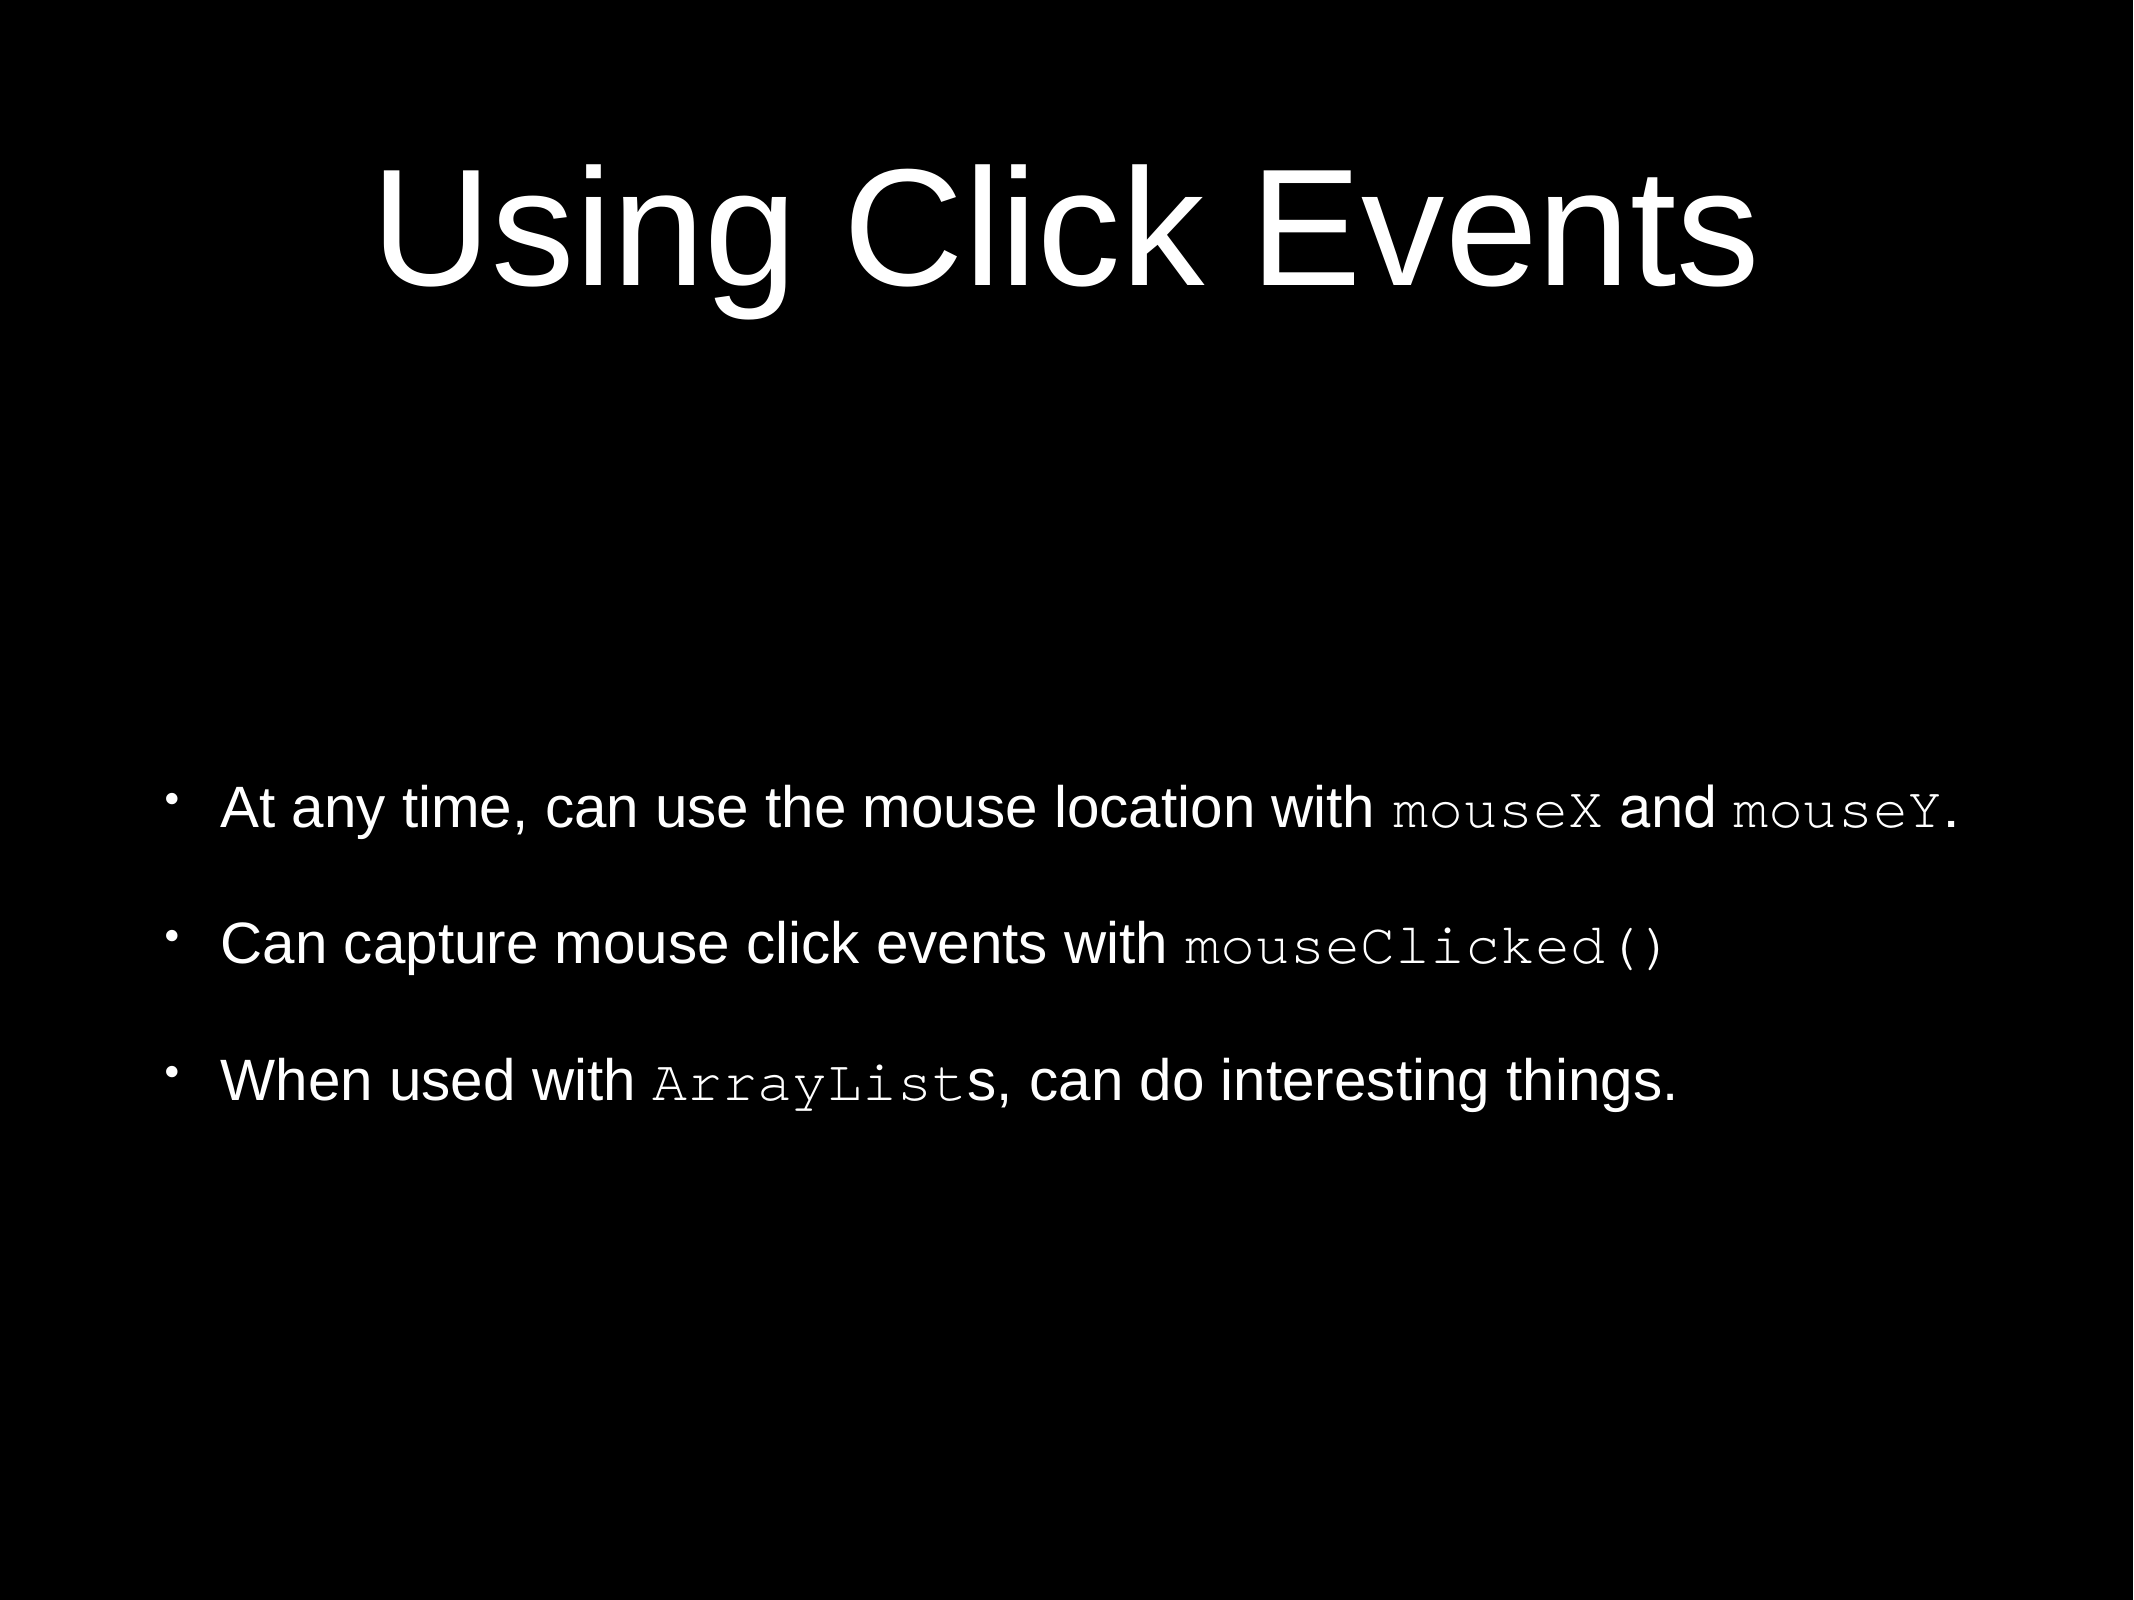

# Using Click Events
At any time, can use the mouse location with mouseX and mouseY.
Can capture mouse click events with mouseClicked()
When used with ArrayLists, can do interesting things.